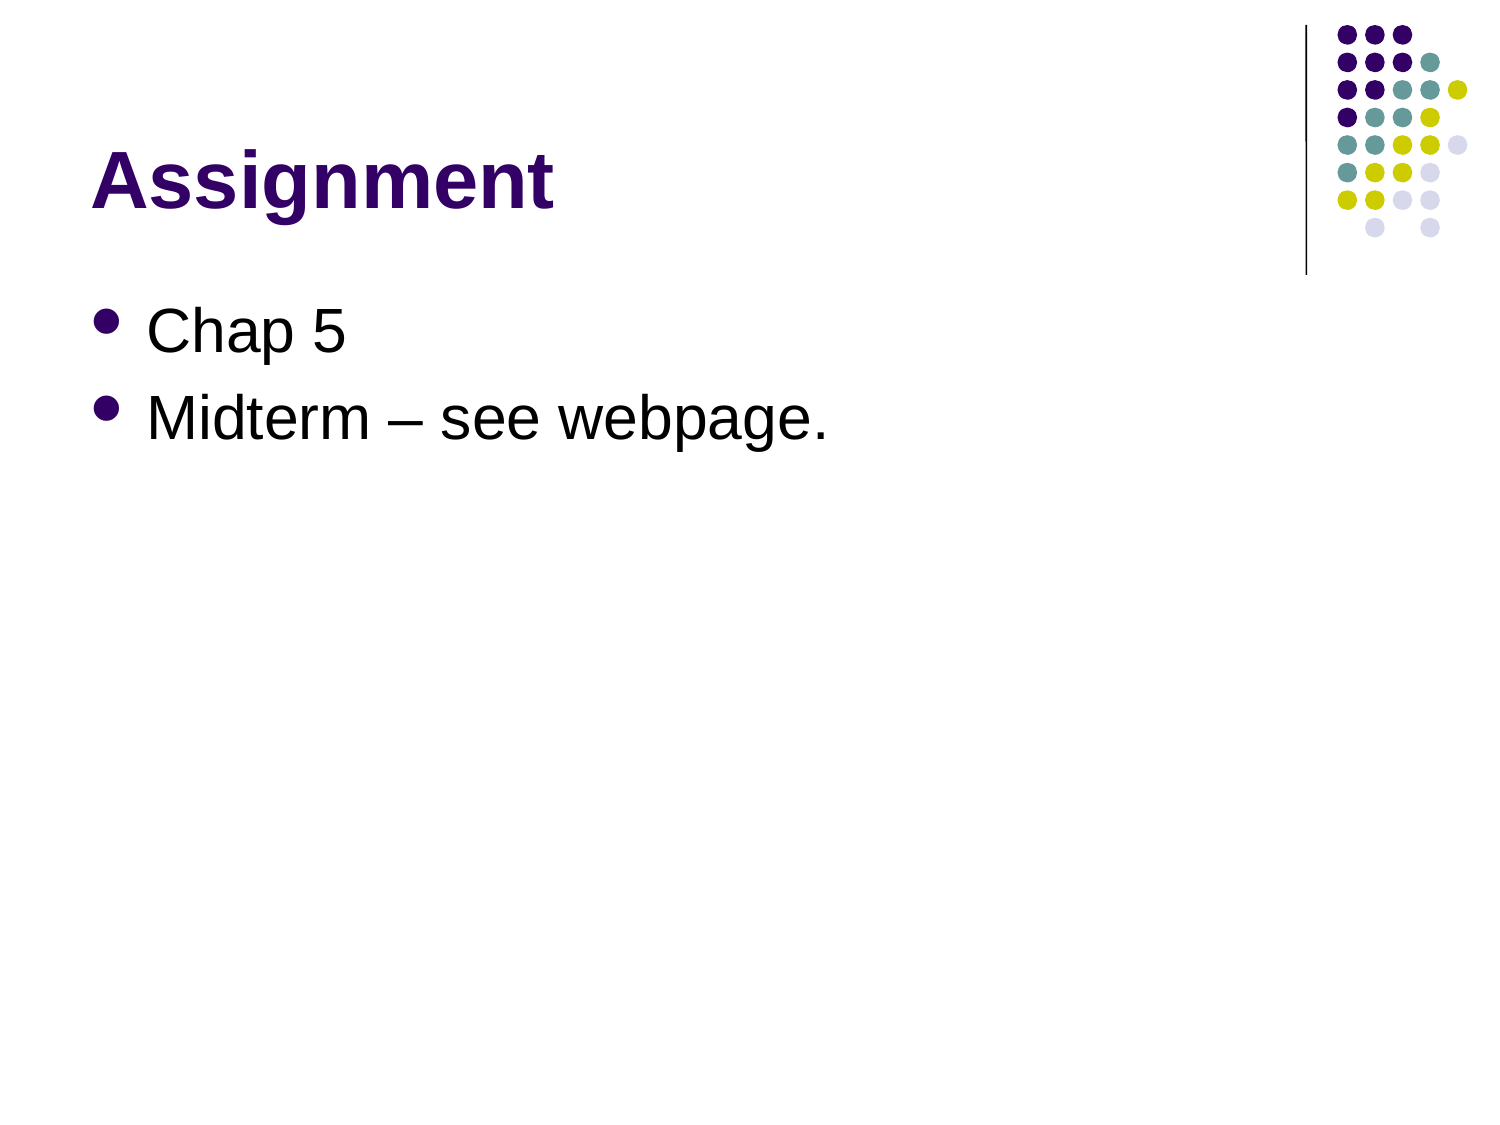

# Assignment
Chap 5
Midterm – see webpage.